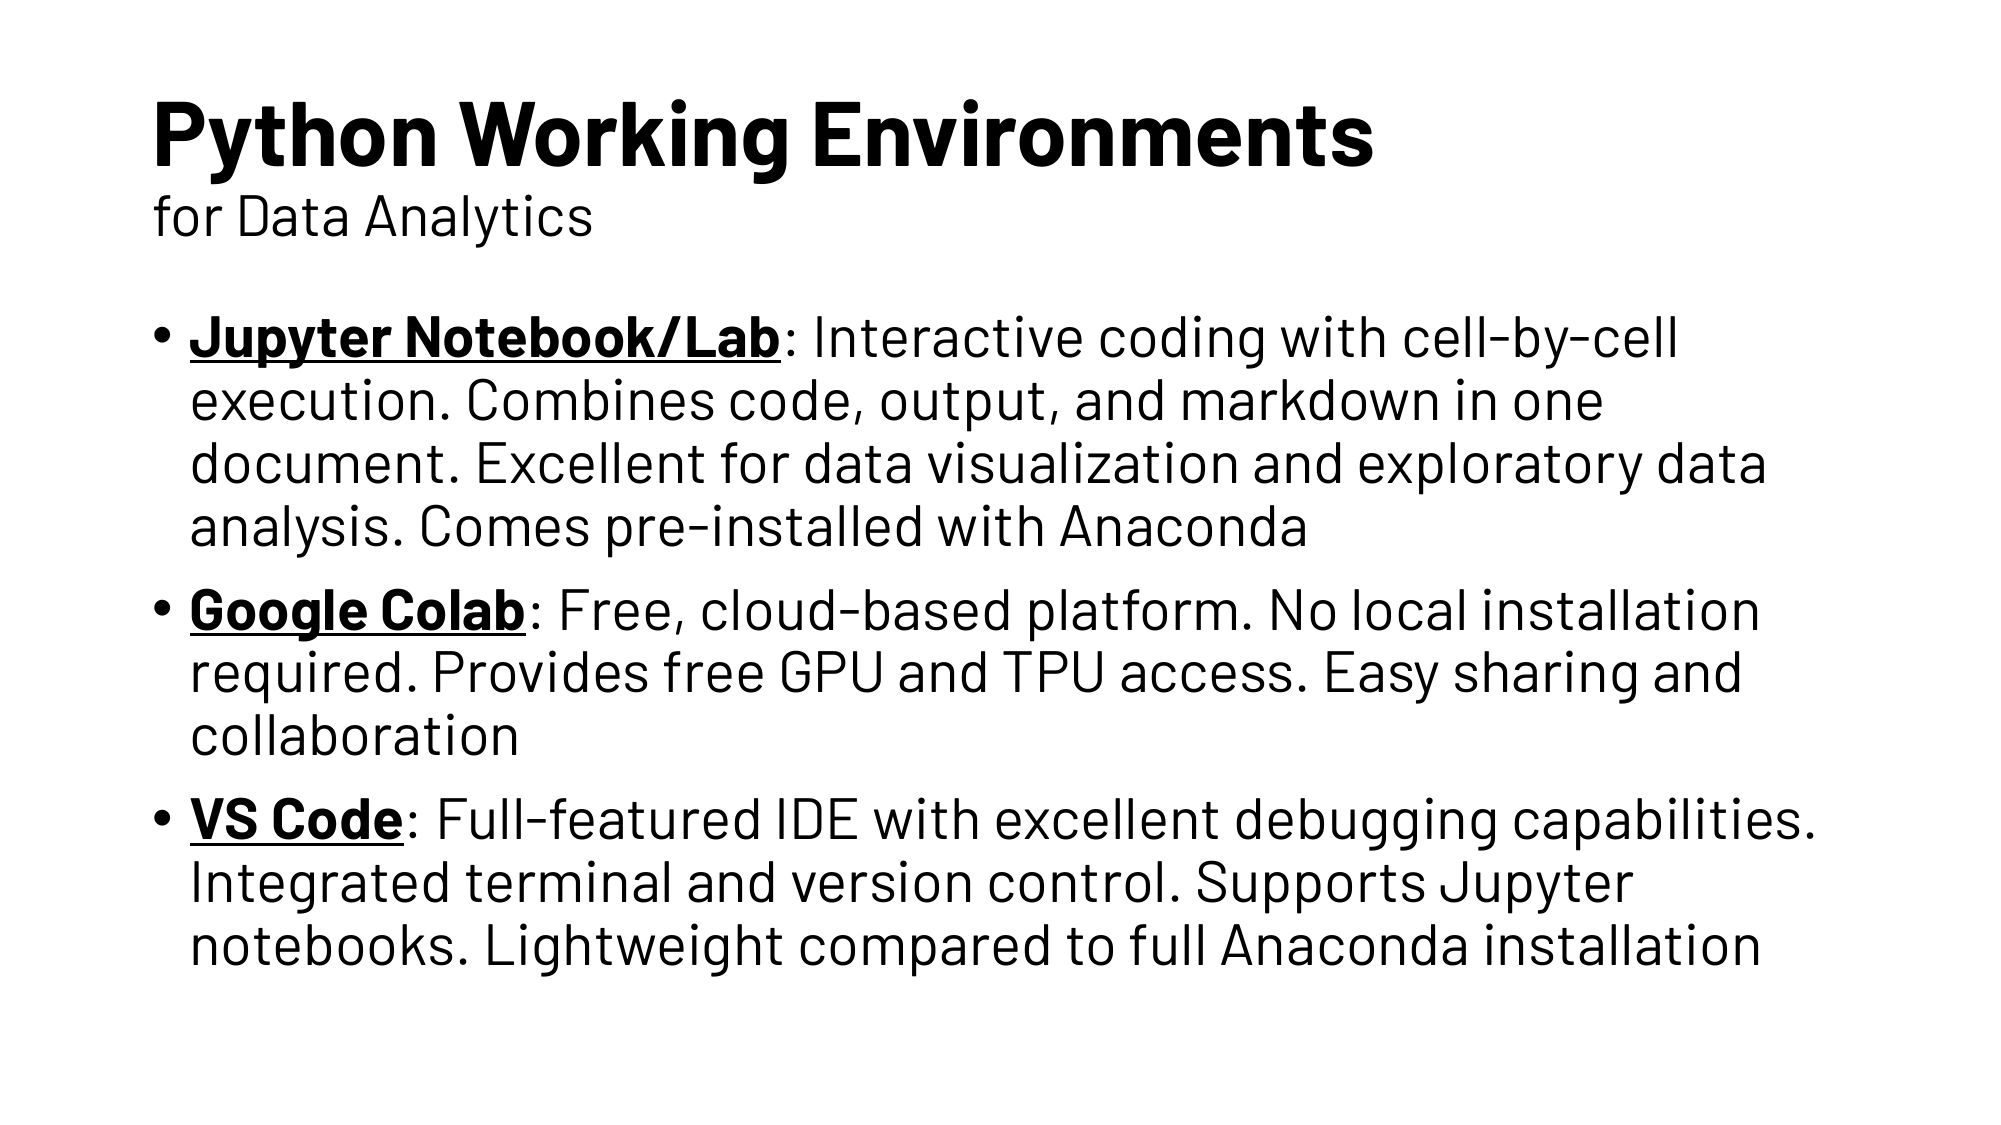

# Python Working Environments for Data Analytics
Jupyter Notebook/Lab: Interactive coding with cell-by-cell execution. Combines code, output, and markdown in one document. Excellent for data visualization and exploratory data analysis. Comes pre-installed with Anaconda
Google Colab: Free, cloud-based platform. No local installation required. Provides free GPU and TPU access. Easy sharing and collaboration
VS Code: Full-featured IDE with excellent debugging capabilities. Integrated terminal and version control. Supports Jupyter notebooks. Lightweight compared to full Anaconda installation